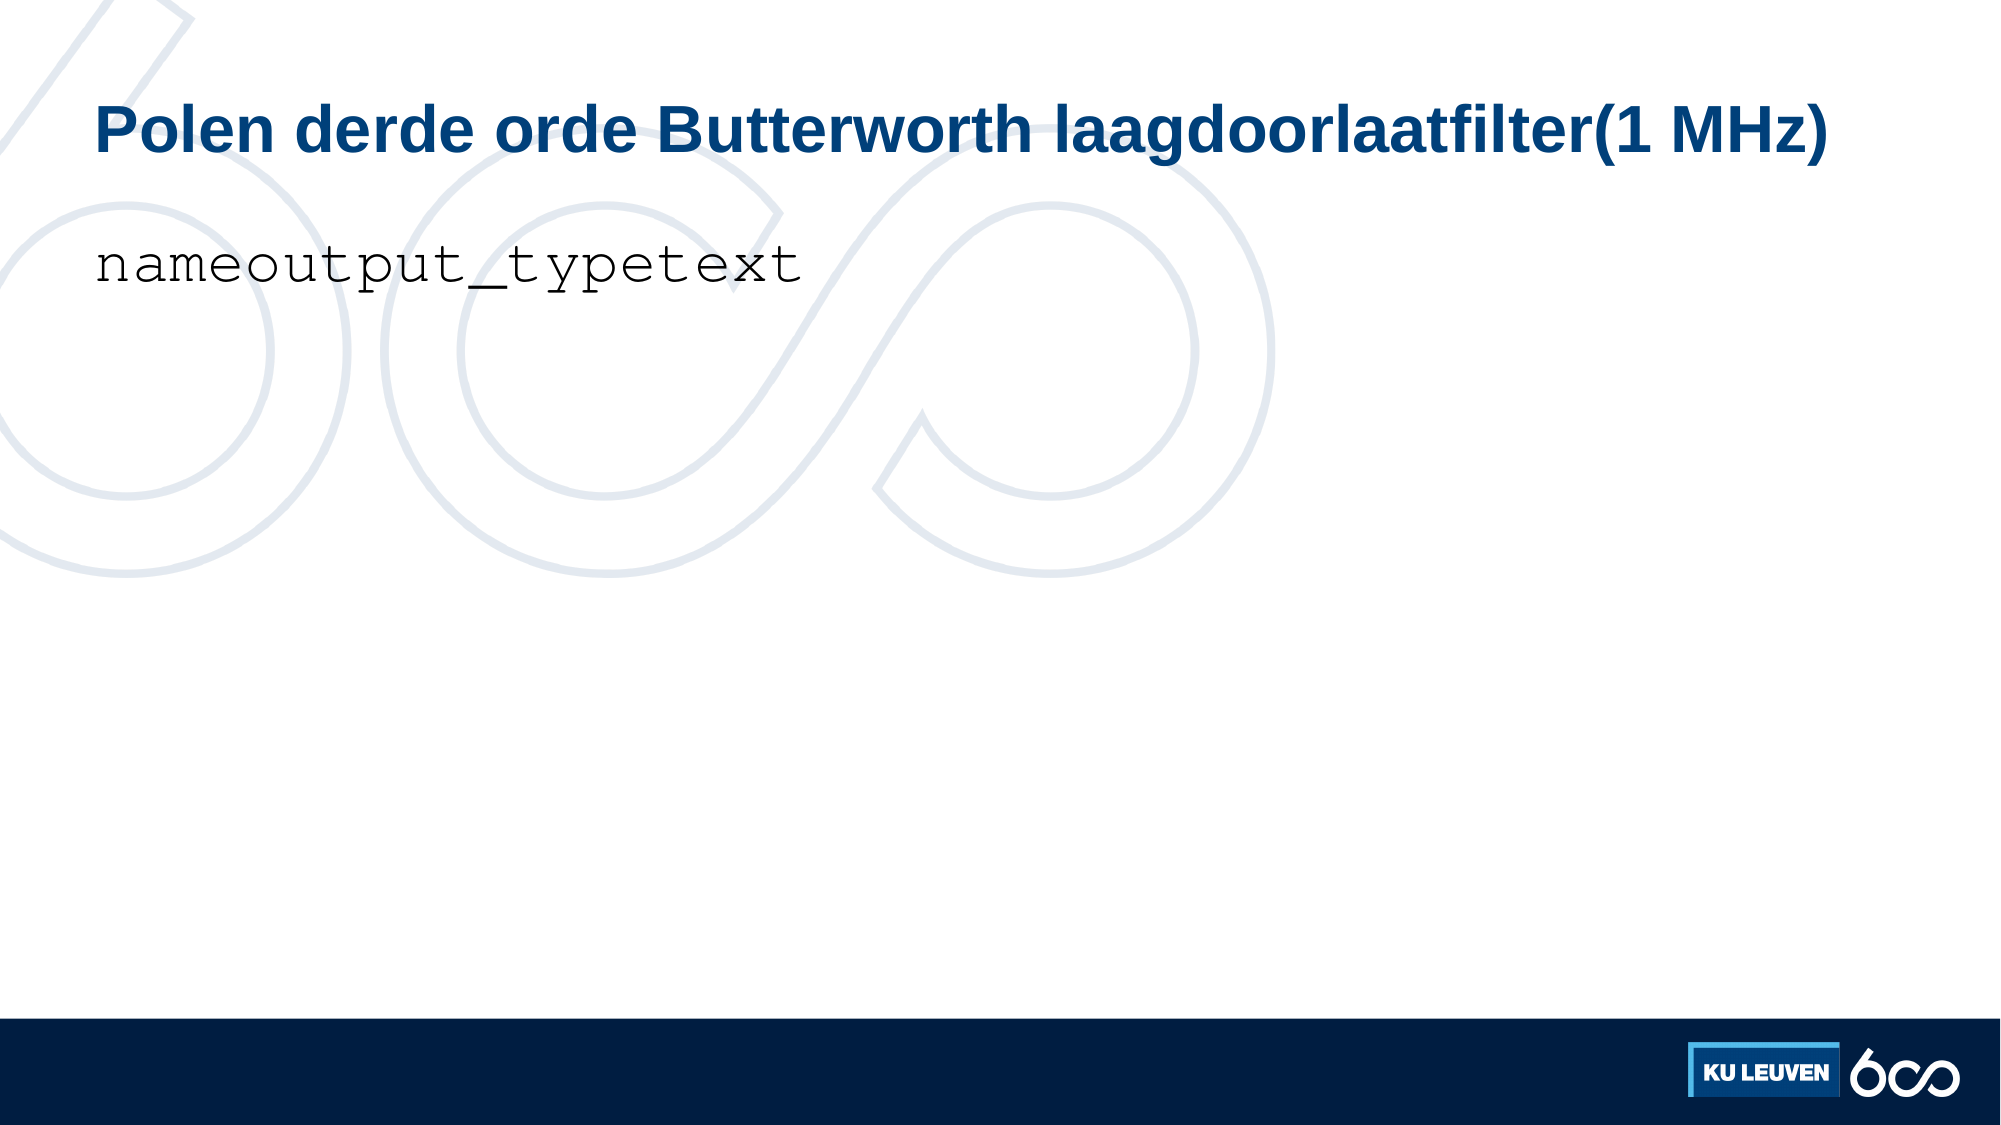

# Polen derde orde Butterworth laagdoorlaatfilter(1 MHz)
nameoutput_typetext